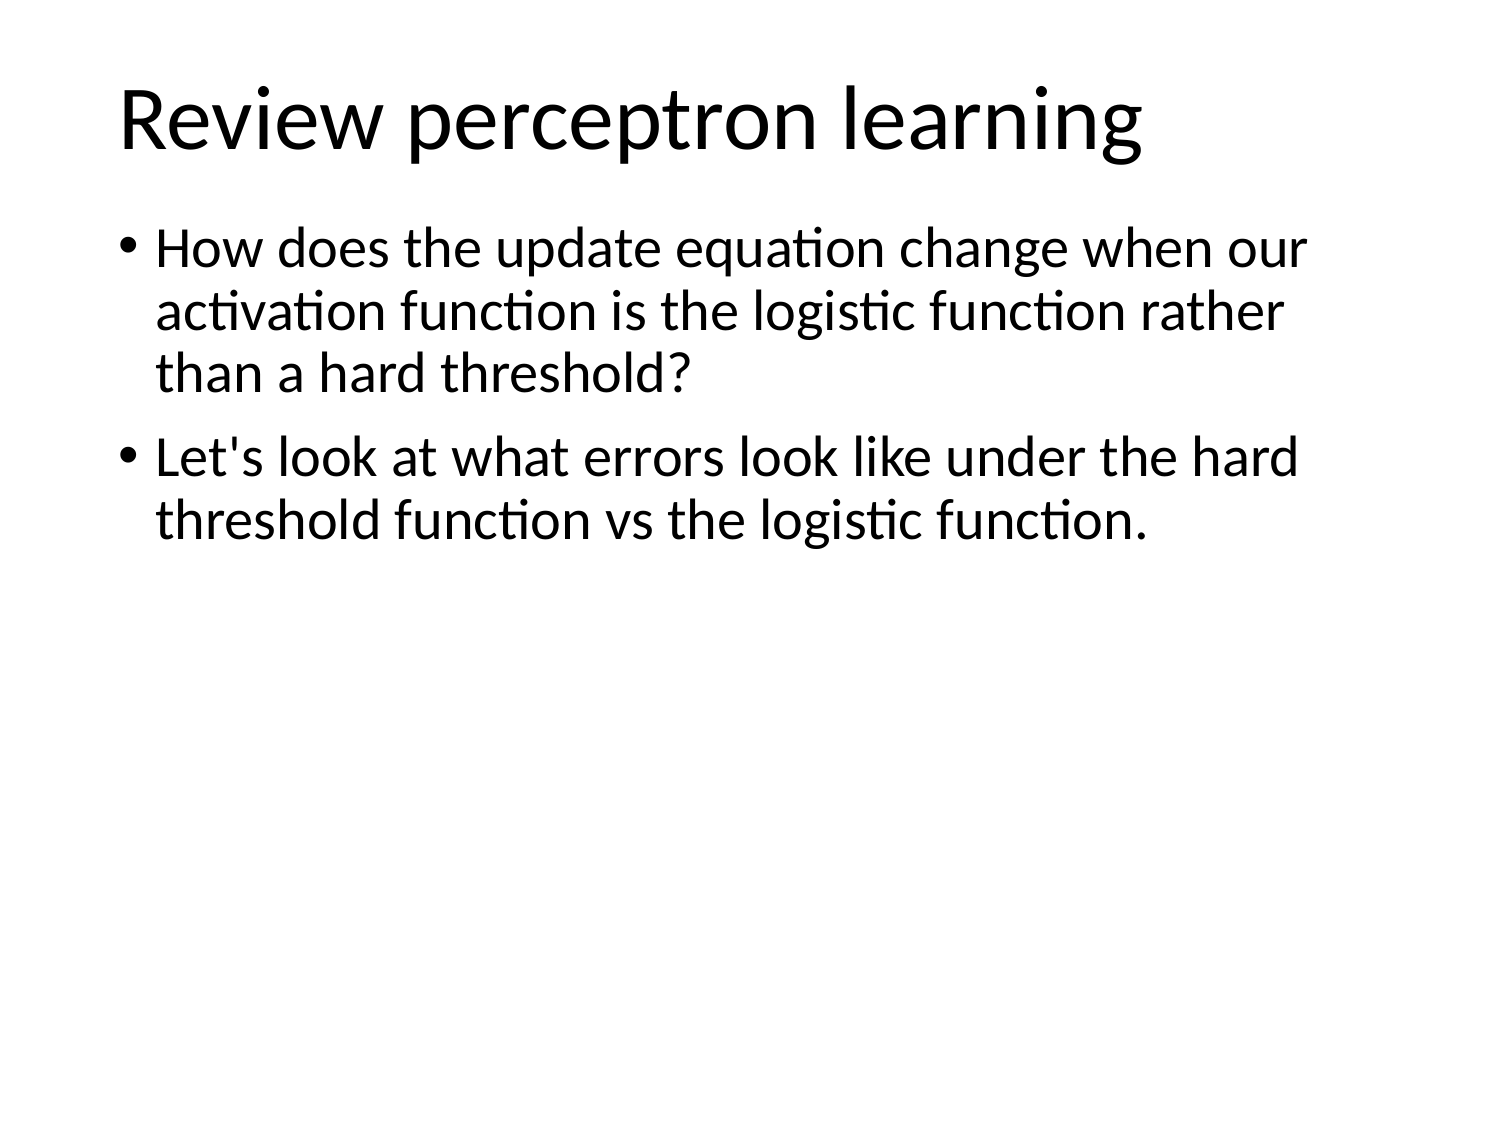

# Review perceptron learning
How does the update equation change when our activation function is the logistic function rather than a hard threshold?
Let's look at what errors look like under the hard threshold function vs the logistic function.